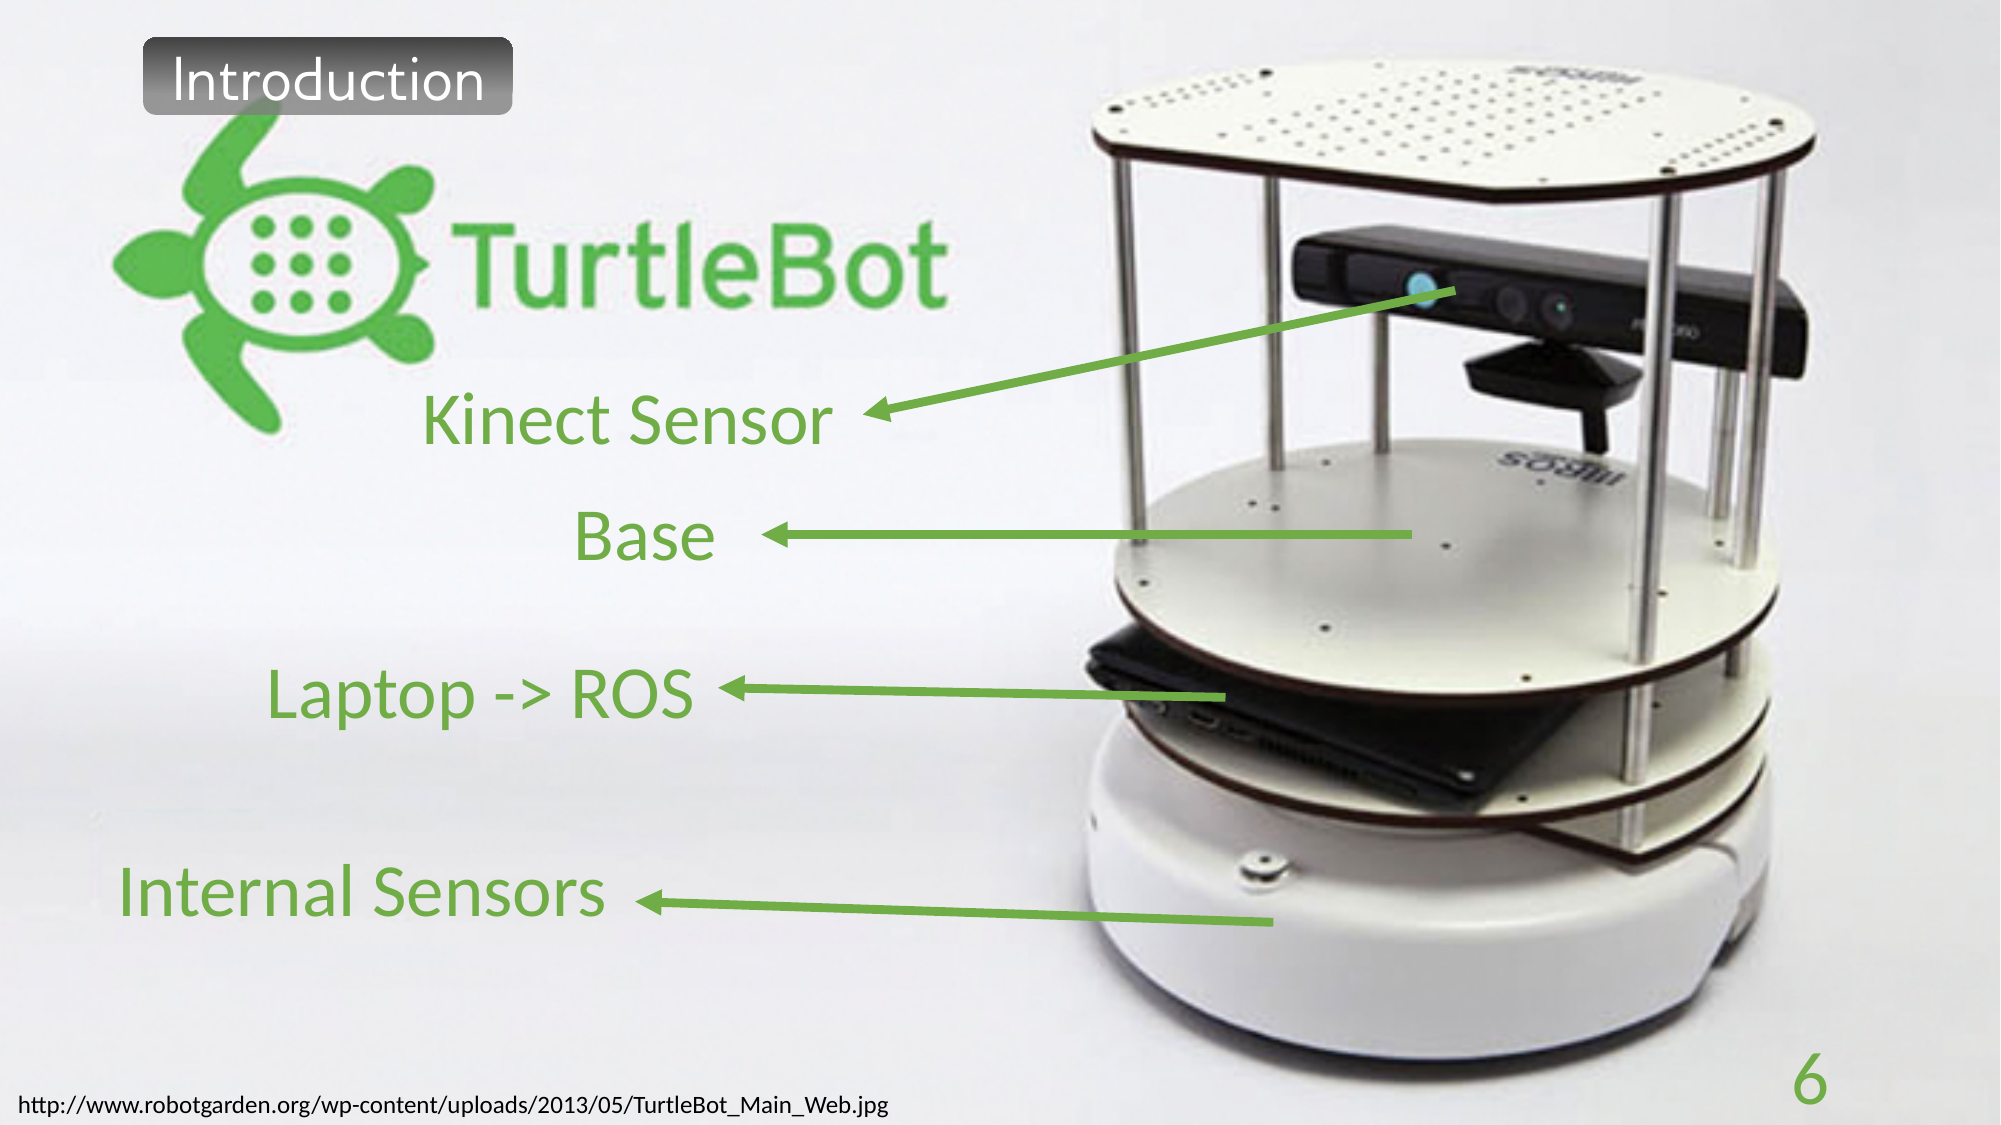

Introduction

Kinect Sensor
Base
Laptop -> ROS
Internal Sensors
6
http://www.robotgarden.org/wp-content/uploads/2013/05/TurtleBot_Main_Web.jpg